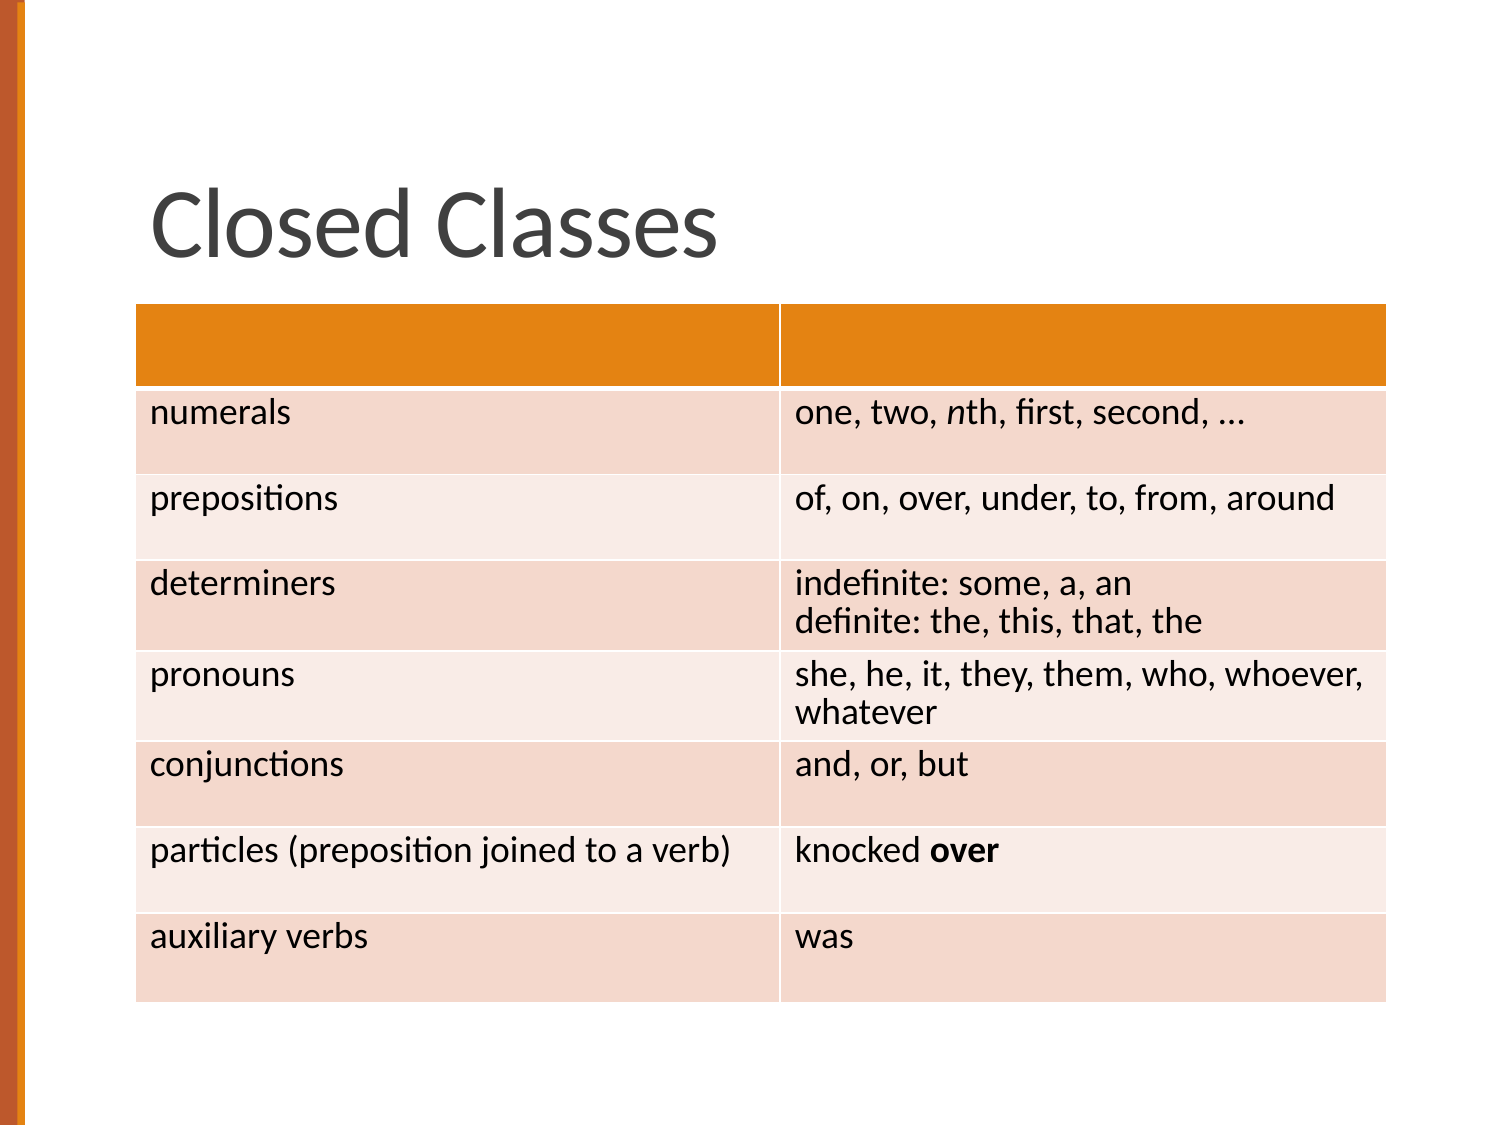

# Closed Classes
|  |  |
| --- | --- |
| numerals | one, two, nth, first, second, … |
| prepositions | of, on, over, under, to, from, around |
| determiners | indefinite: some, a, an definite: the, this, that, the |
| pronouns | she, he, it, they, them, who, whoever, whatever |
| conjunctions | and, or, but |
| particles (preposition joined to a verb) | knocked over |
| auxiliary verbs | was |